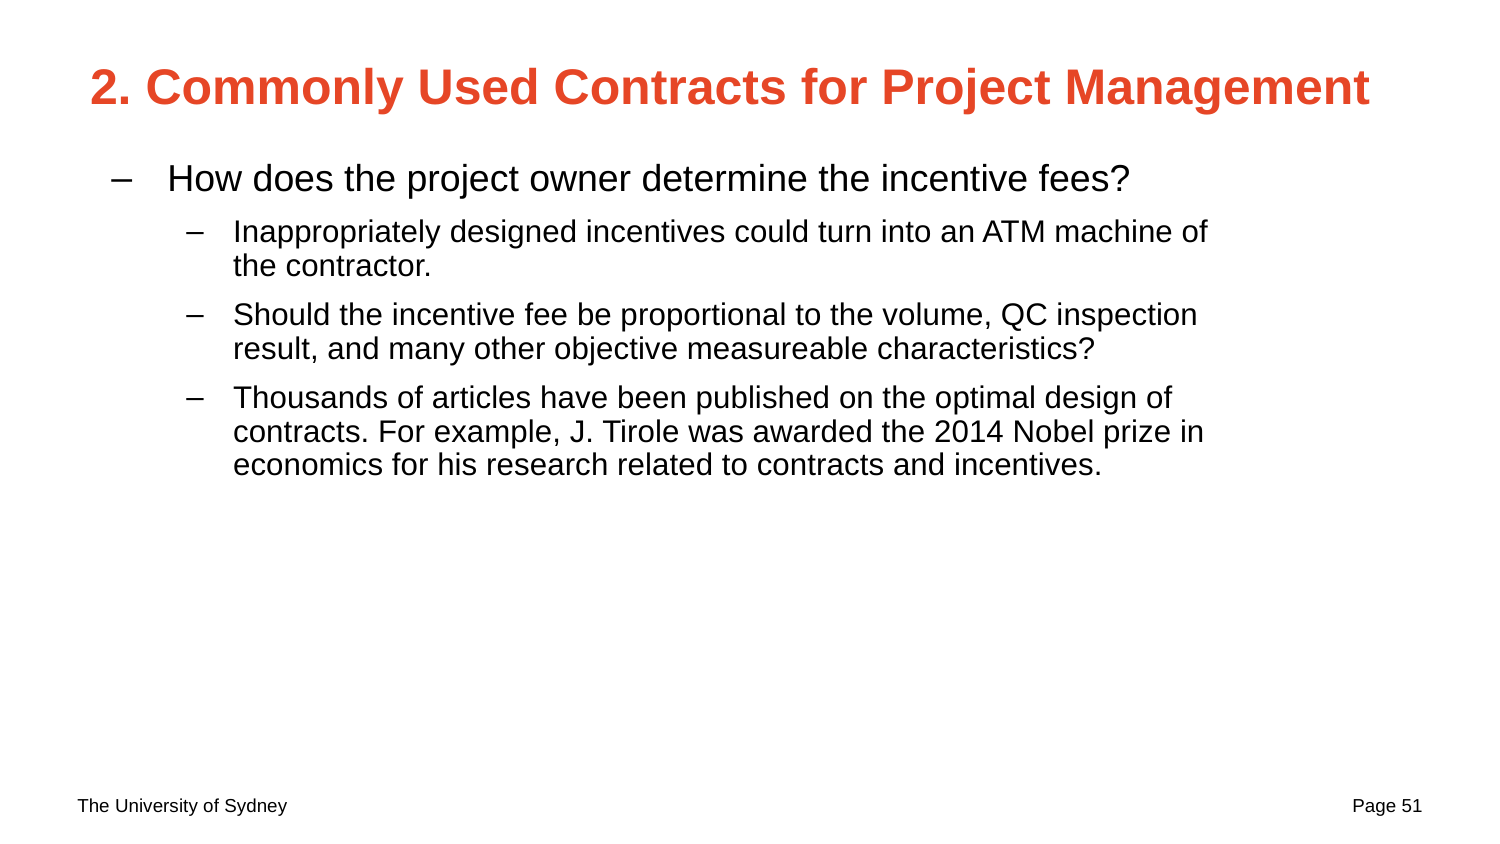

# 2. Commonly Used Contracts for Project Management
How does the project owner determine the incentive fees?
Inappropriately designed incentives could turn into an ATM machine of the contractor.
Should the incentive fee be proportional to the volume, QC inspection result, and many other objective measureable characteristics?
Thousands of articles have been published on the optimal design of contracts. For example, J. Tirole was awarded the 2014 Nobel prize in economics for his research related to contracts and incentives.